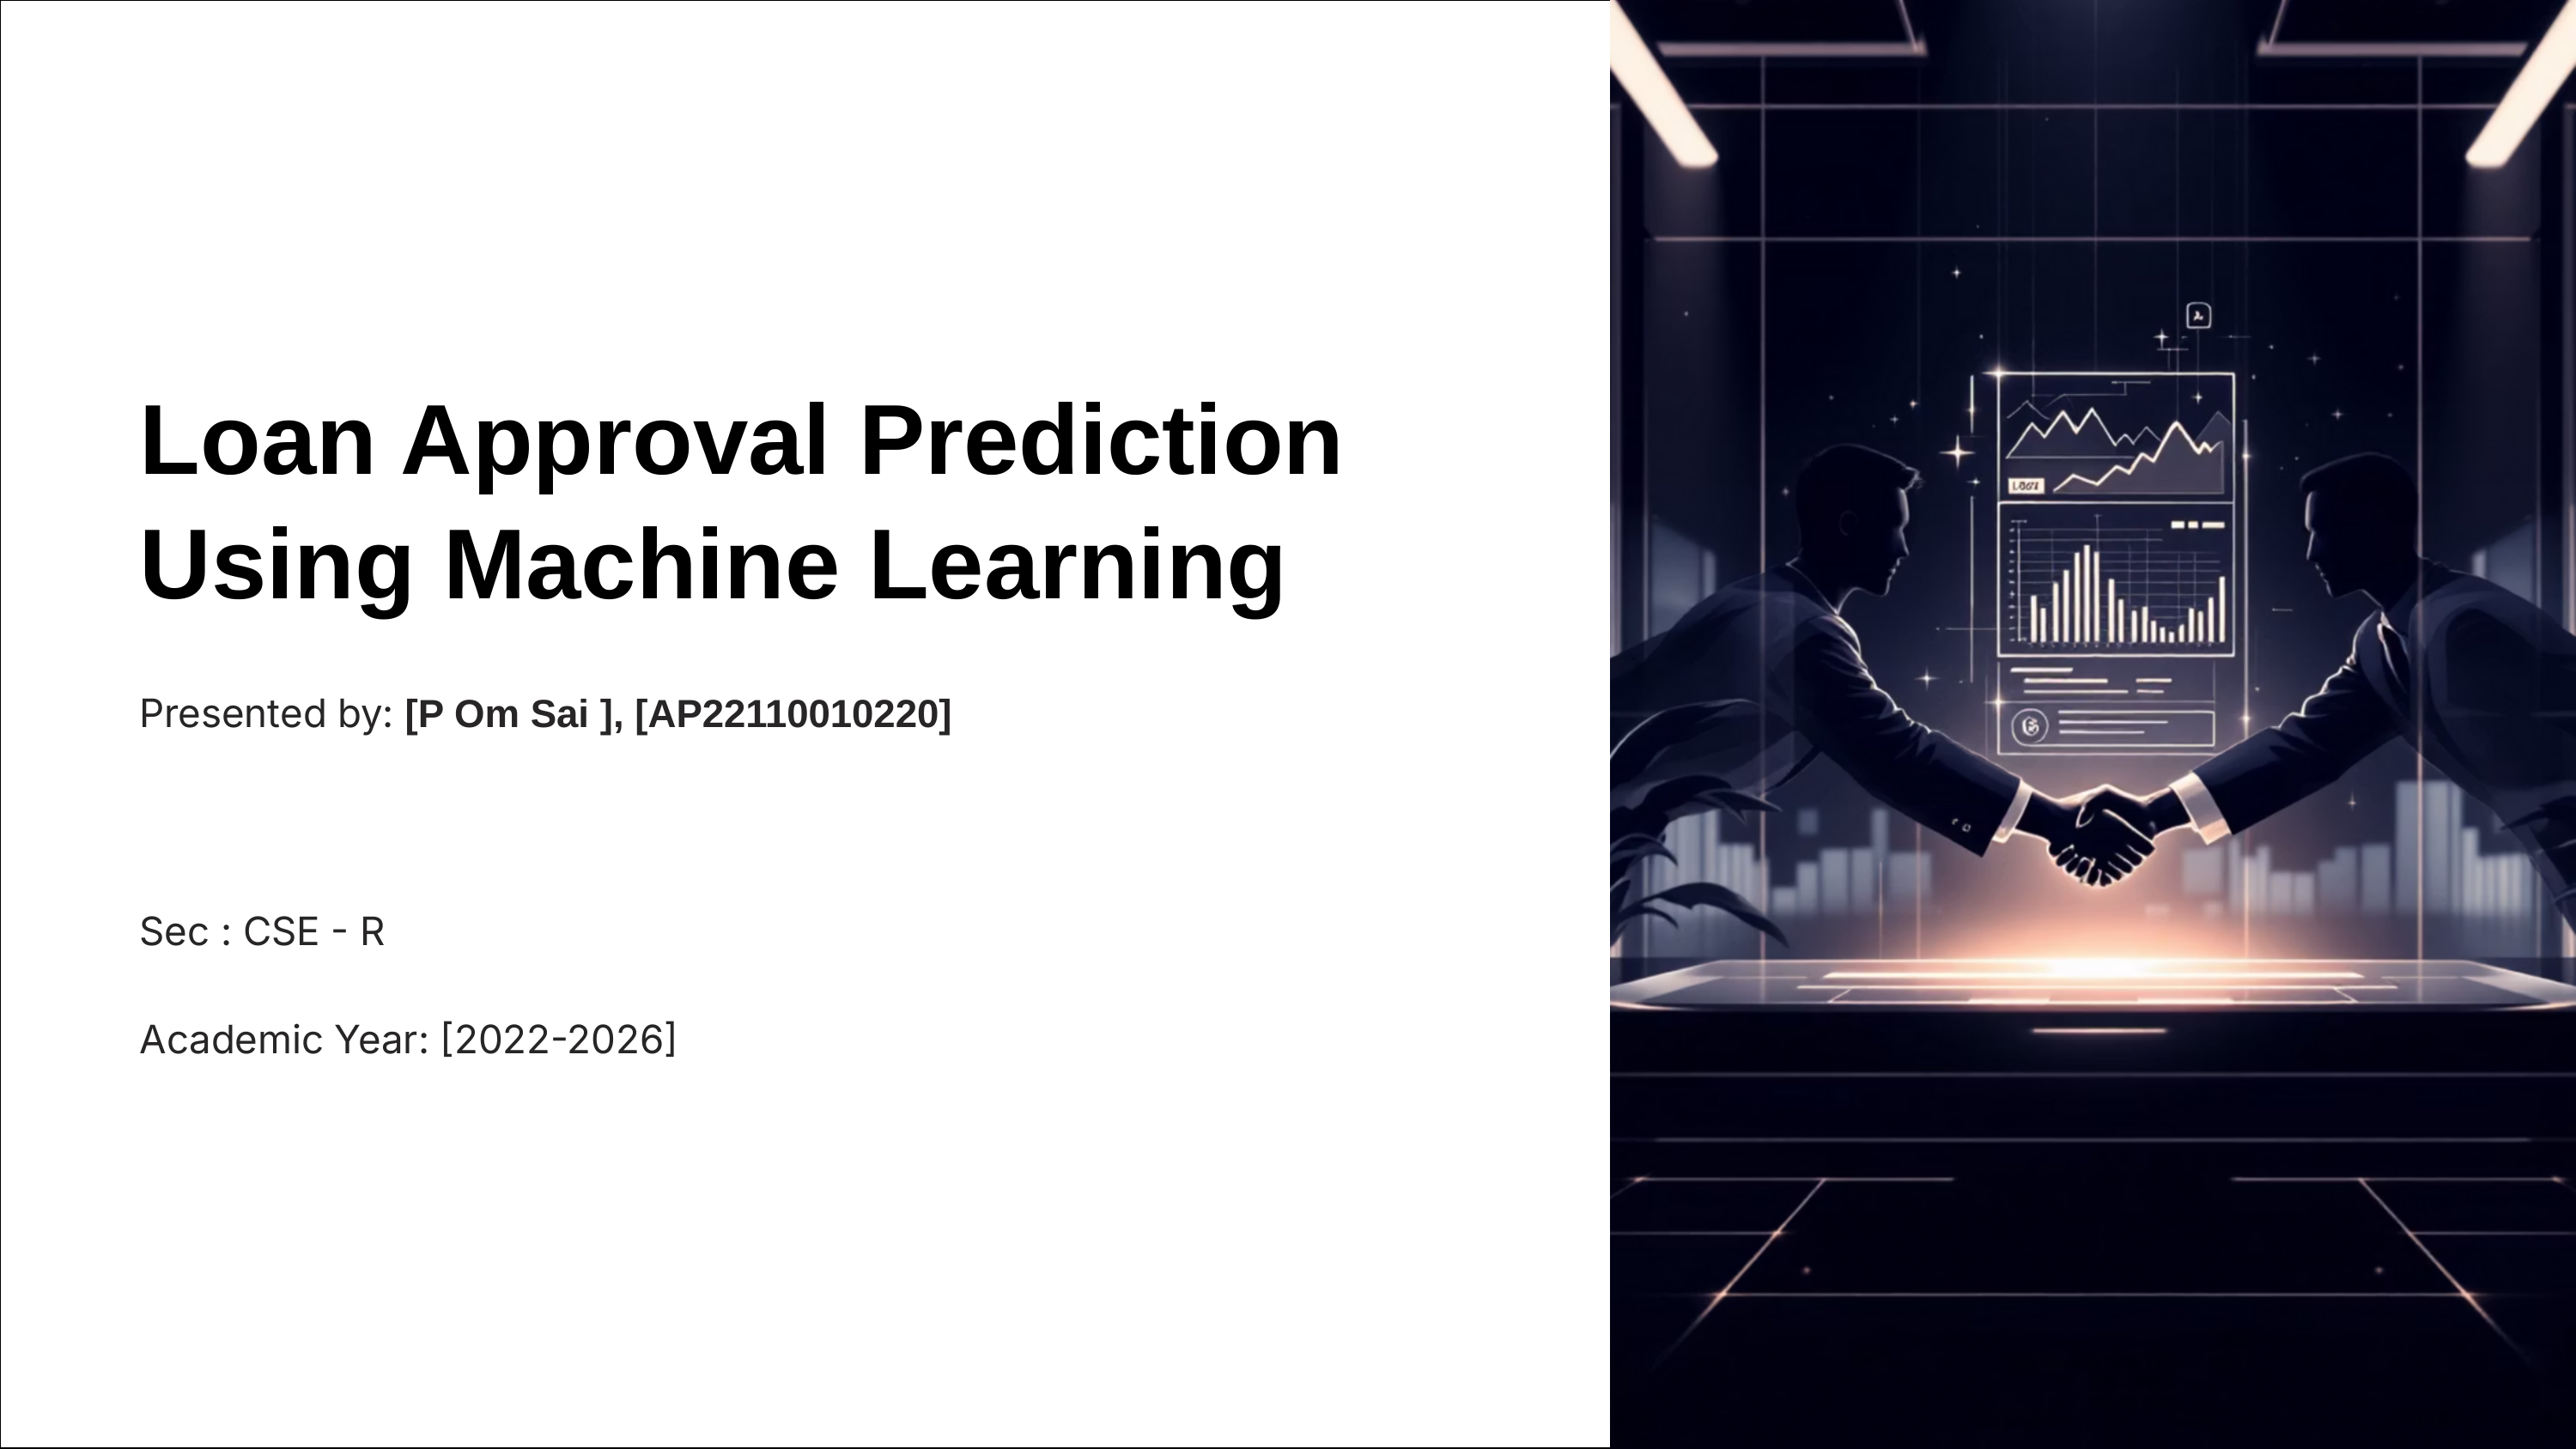

Loan Approval Prediction Using Machine Learning
Presented by: [P Om Sai ], [AP22110010220]
Sec : CSE - R
Academic Year: [2022-2026]